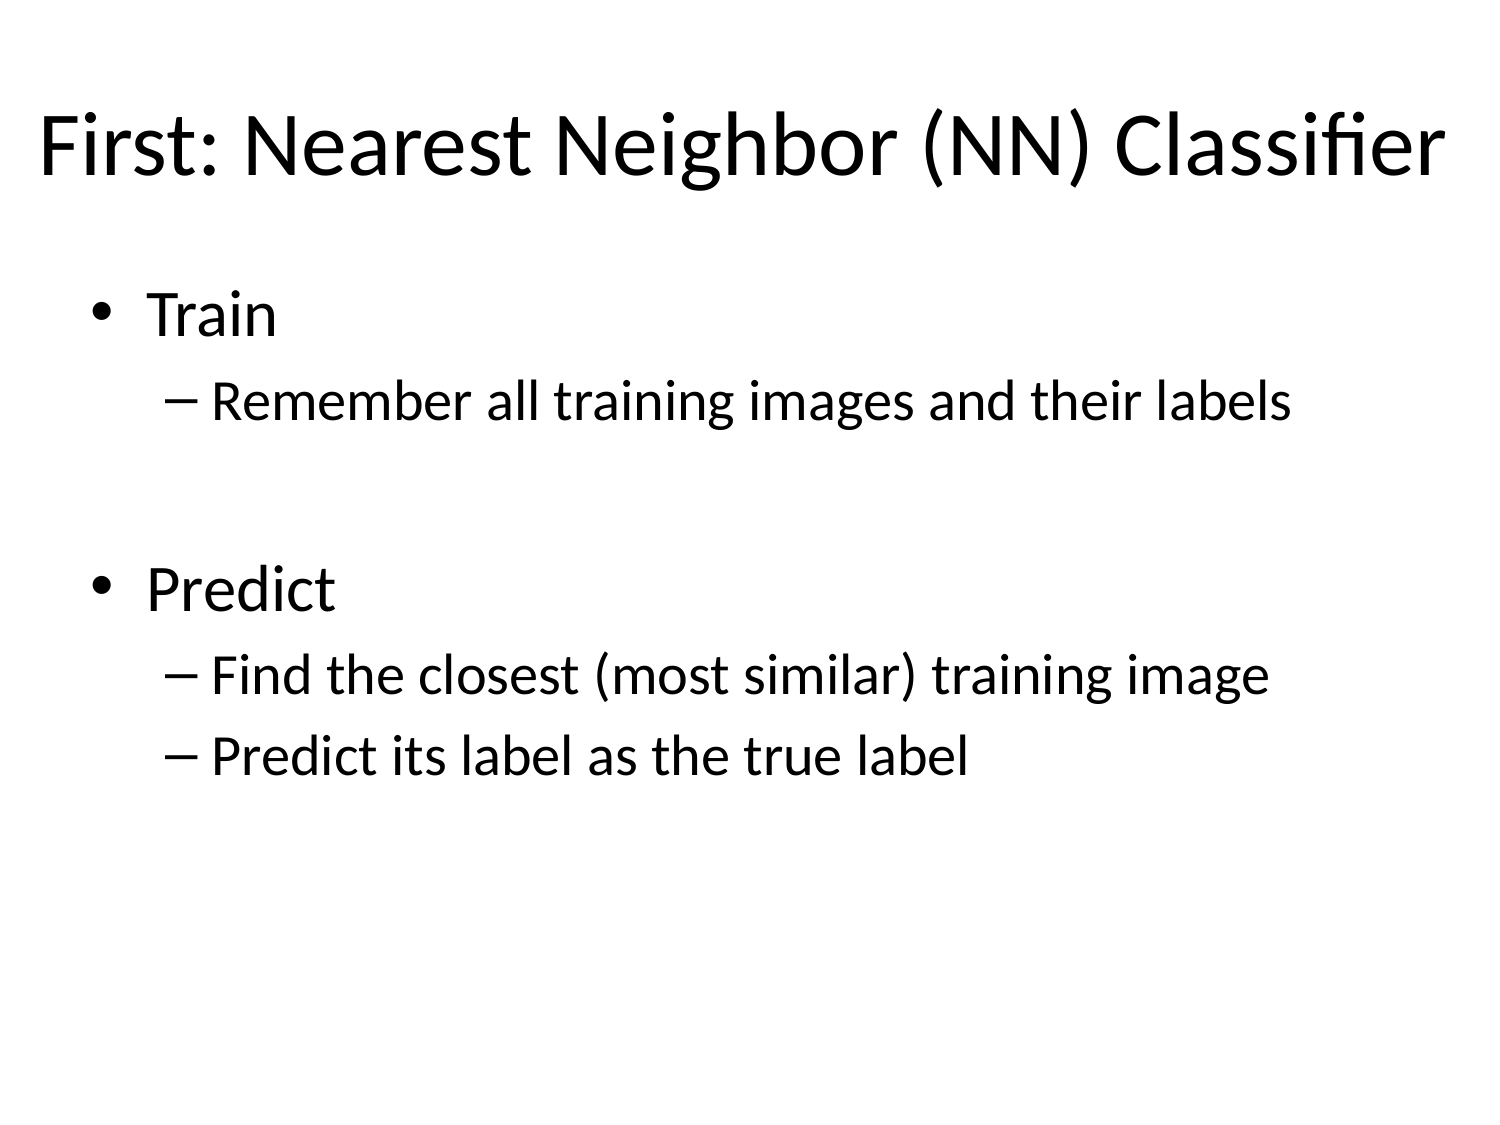

# First: Nearest Neighbor (NN) Classifier
Train
Remember all training images and their labels

Predict
Find the closest (most similar) training image
Predict its label as the true label